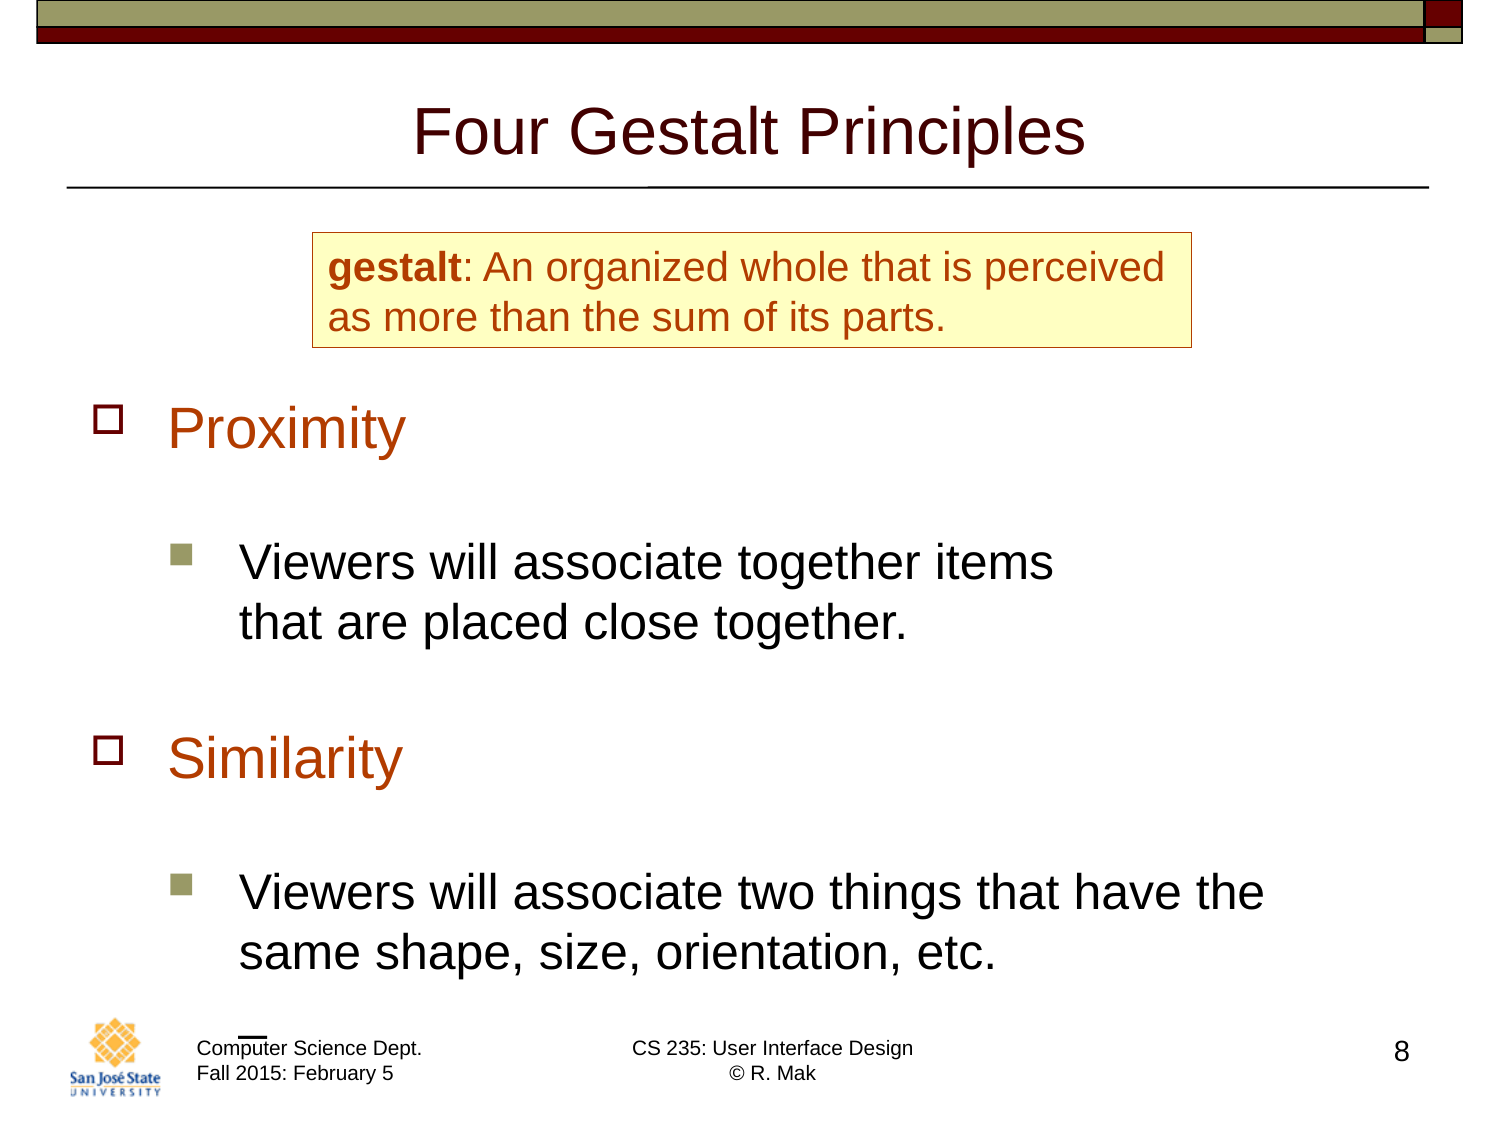

# Four Gestalt Principles
gestalt: An organized whole that is perceived
as more than the sum of its parts.
Proximity

Viewers will associate together items
that are placed close together.

Similarity

Viewers will associate two things that have the
same shape, size, orientation, etc.
_
8